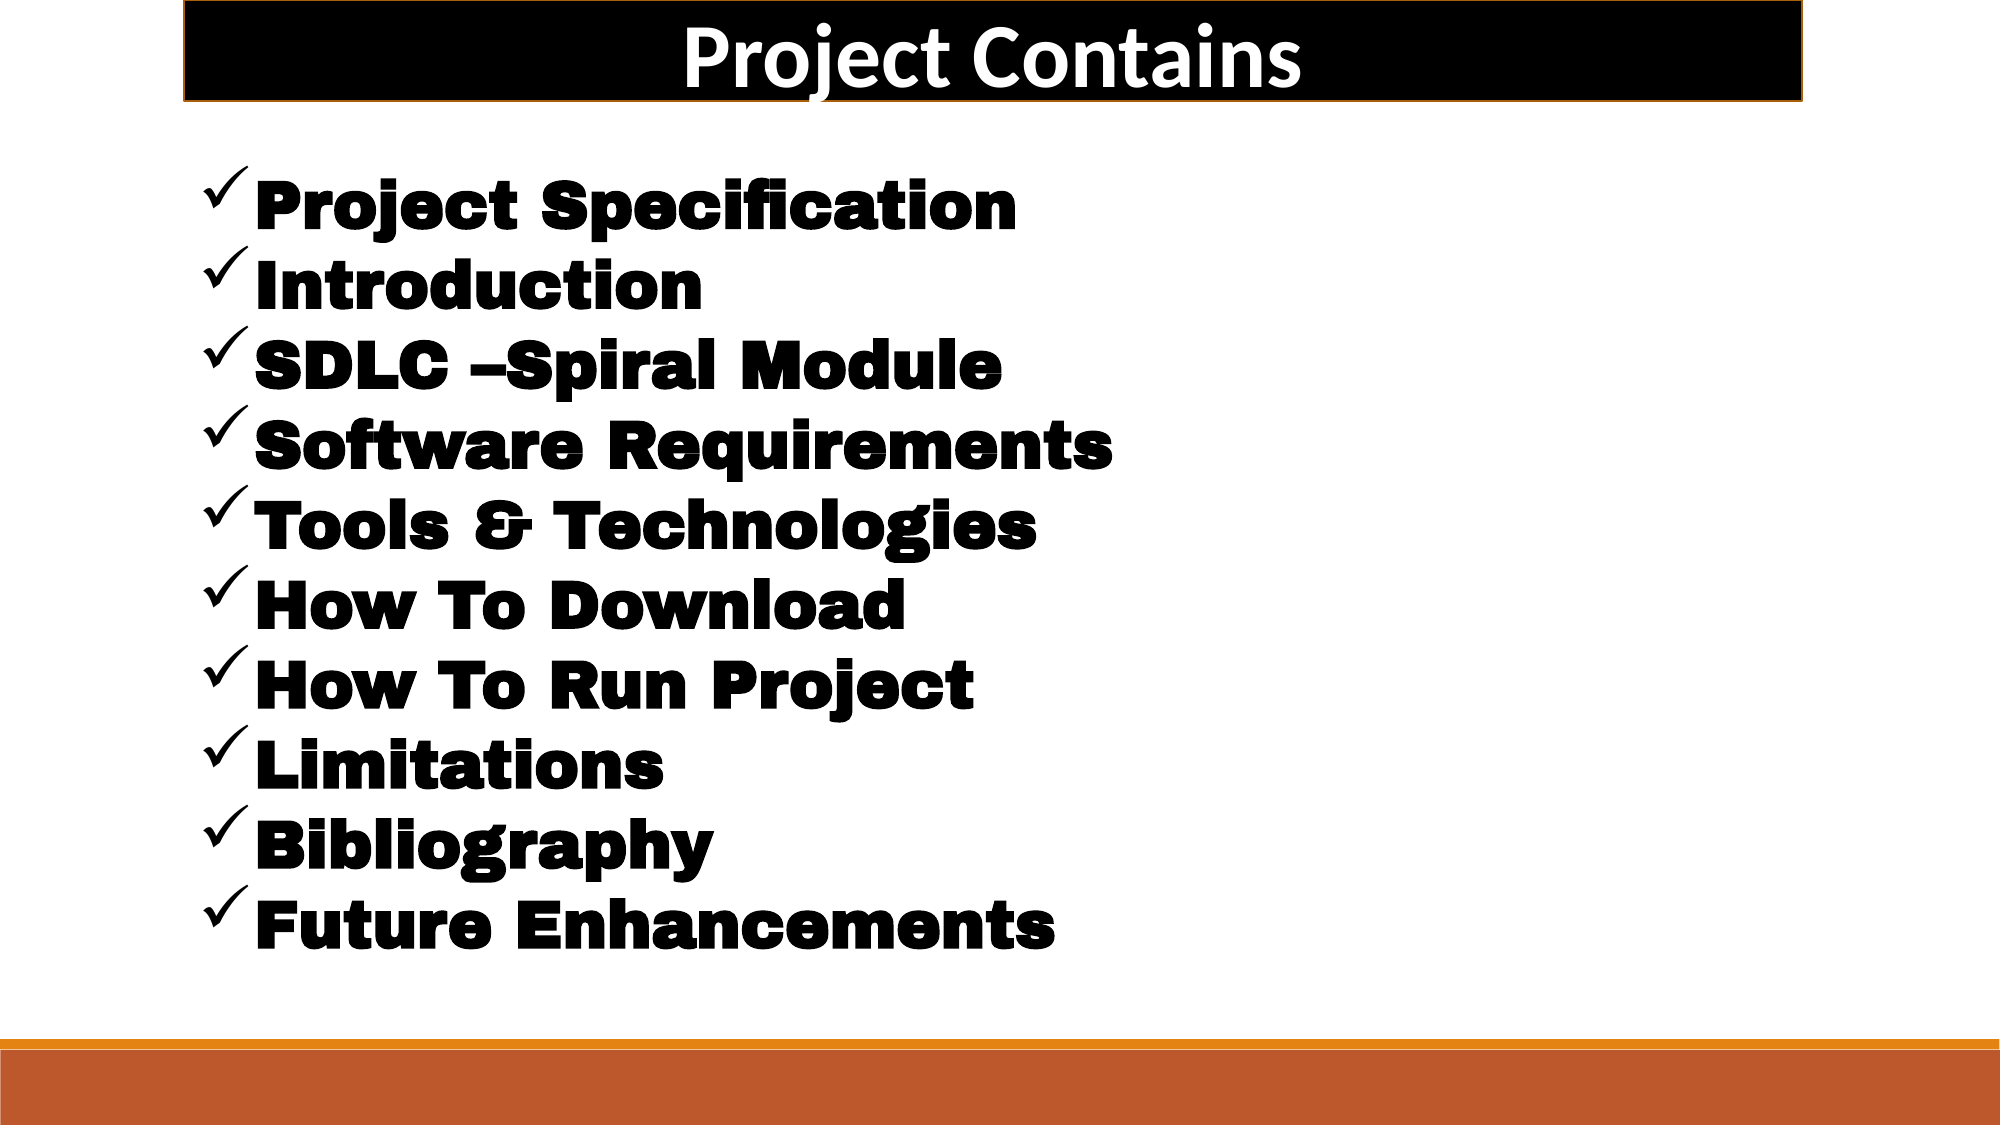

Project Contains
Project Specification
Introduction
SDLC –Spiral Module
Software Requirements
Tools & Technologies
How To Download
How To Run Project
Limitations
Bibliography
Future Enhancements